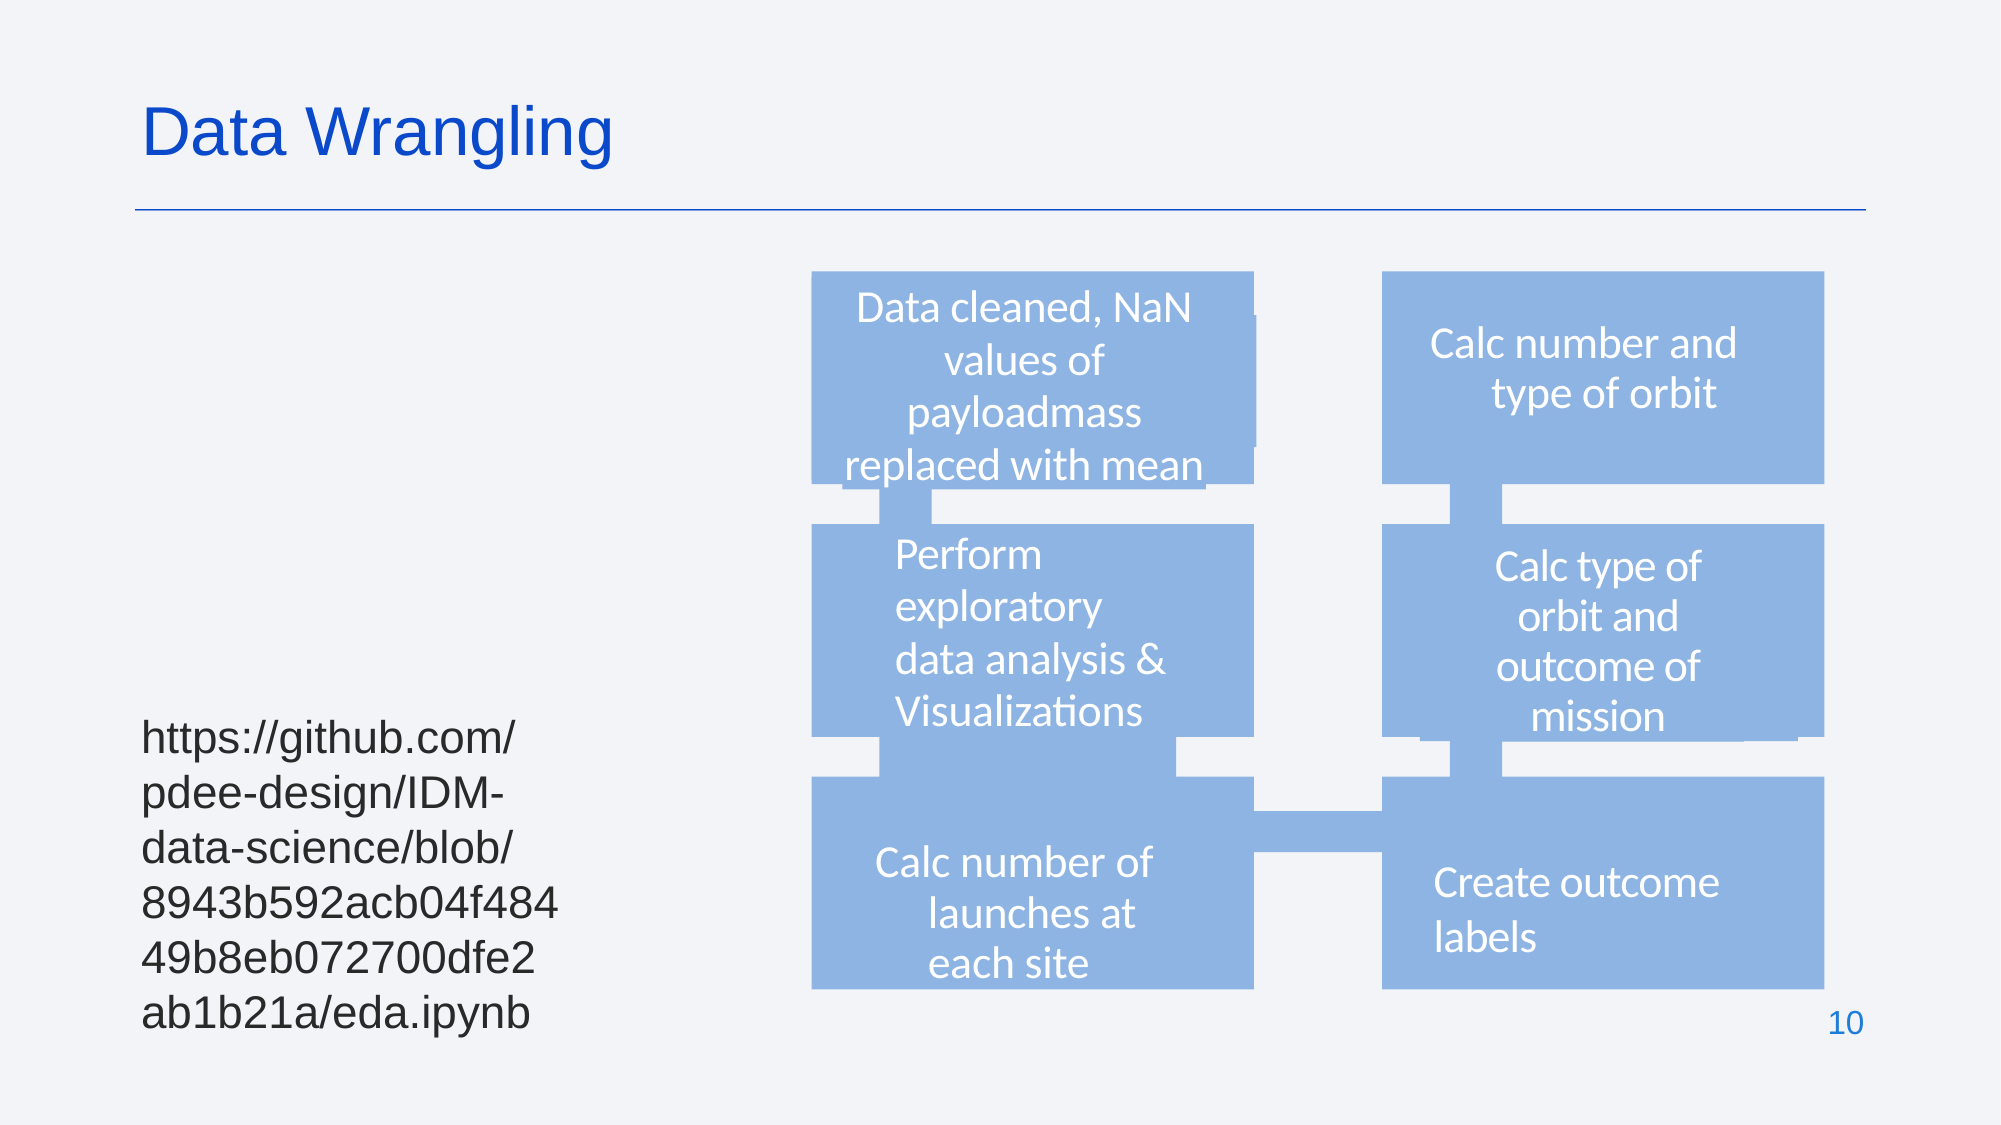

Data Wrangling

Data cleaned, NaN values of payloadmass replaced with mean
Calc number and type of orbit

Perform exploratory data analysis & Visualizations

Calc type of orbit and outcome of mission

Calc number of launches at each site
Create outcome labels
https://github.com/pdee-design/IDM-data-science/blob/8943b592acb04f48449b8eb072700dfe2ab1b21a/eda.ipynb

10